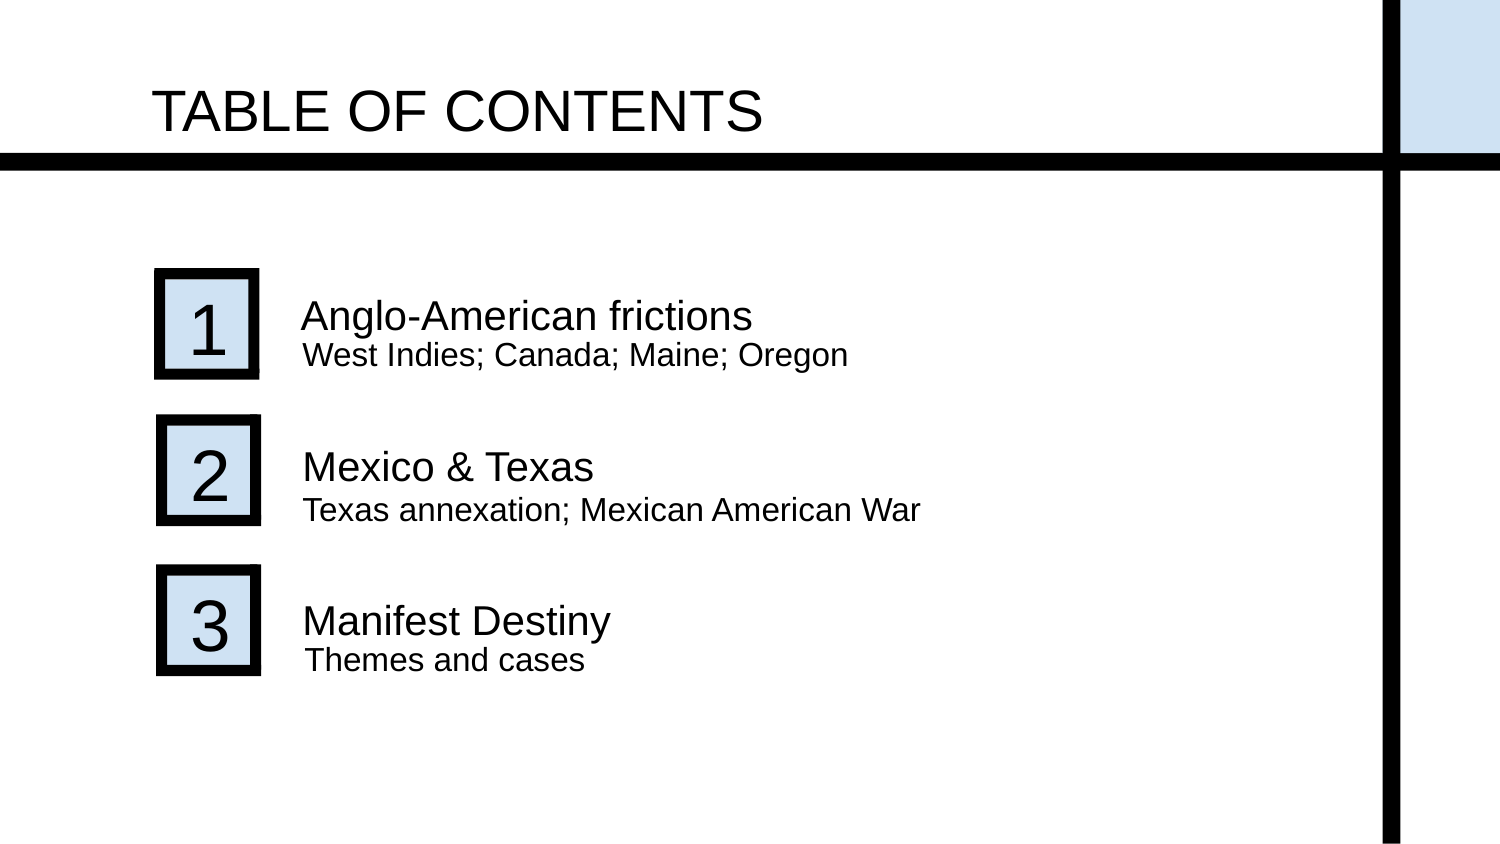

# TABLE OF CONTENTS
Anglo-American frictions

1
West Indies; Canada; Maine; Oregon

Mexico & Texas

2
Texas annexation; Mexican American War

Manifest Destiny

3
Themes and cases